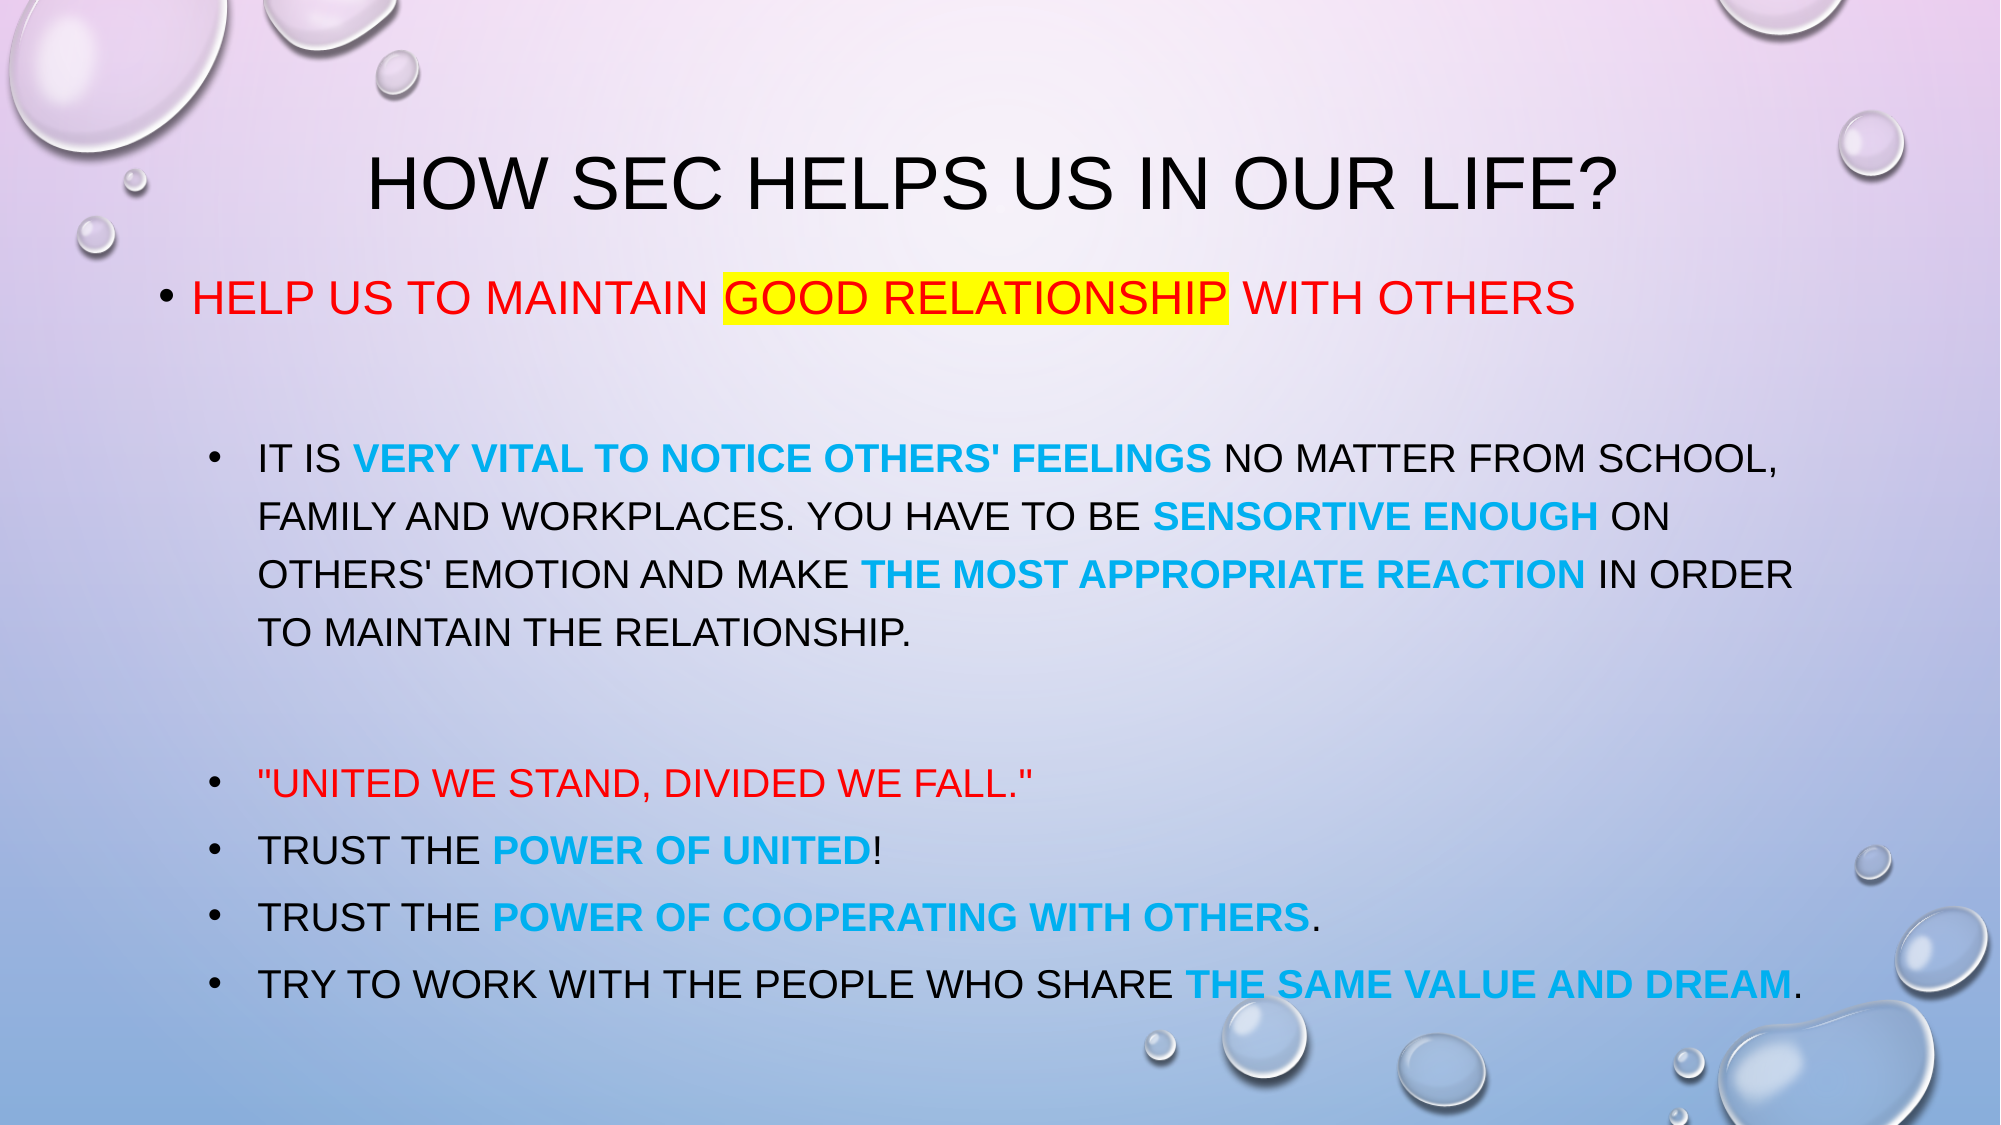

# How sec helps us in our life?
Help us to maintain good relationship with others

It is very vital to notice others' feelings no matter from school, family and workplaces. You have to be sensortive enough on others' emotion and make the most appropriate reaction in order to maintain the relationship.

"united we stand, divided we fall."
Trust the power of united!
Trust the power of cooperating with others.
Try to work with the people who share the same value and dream.